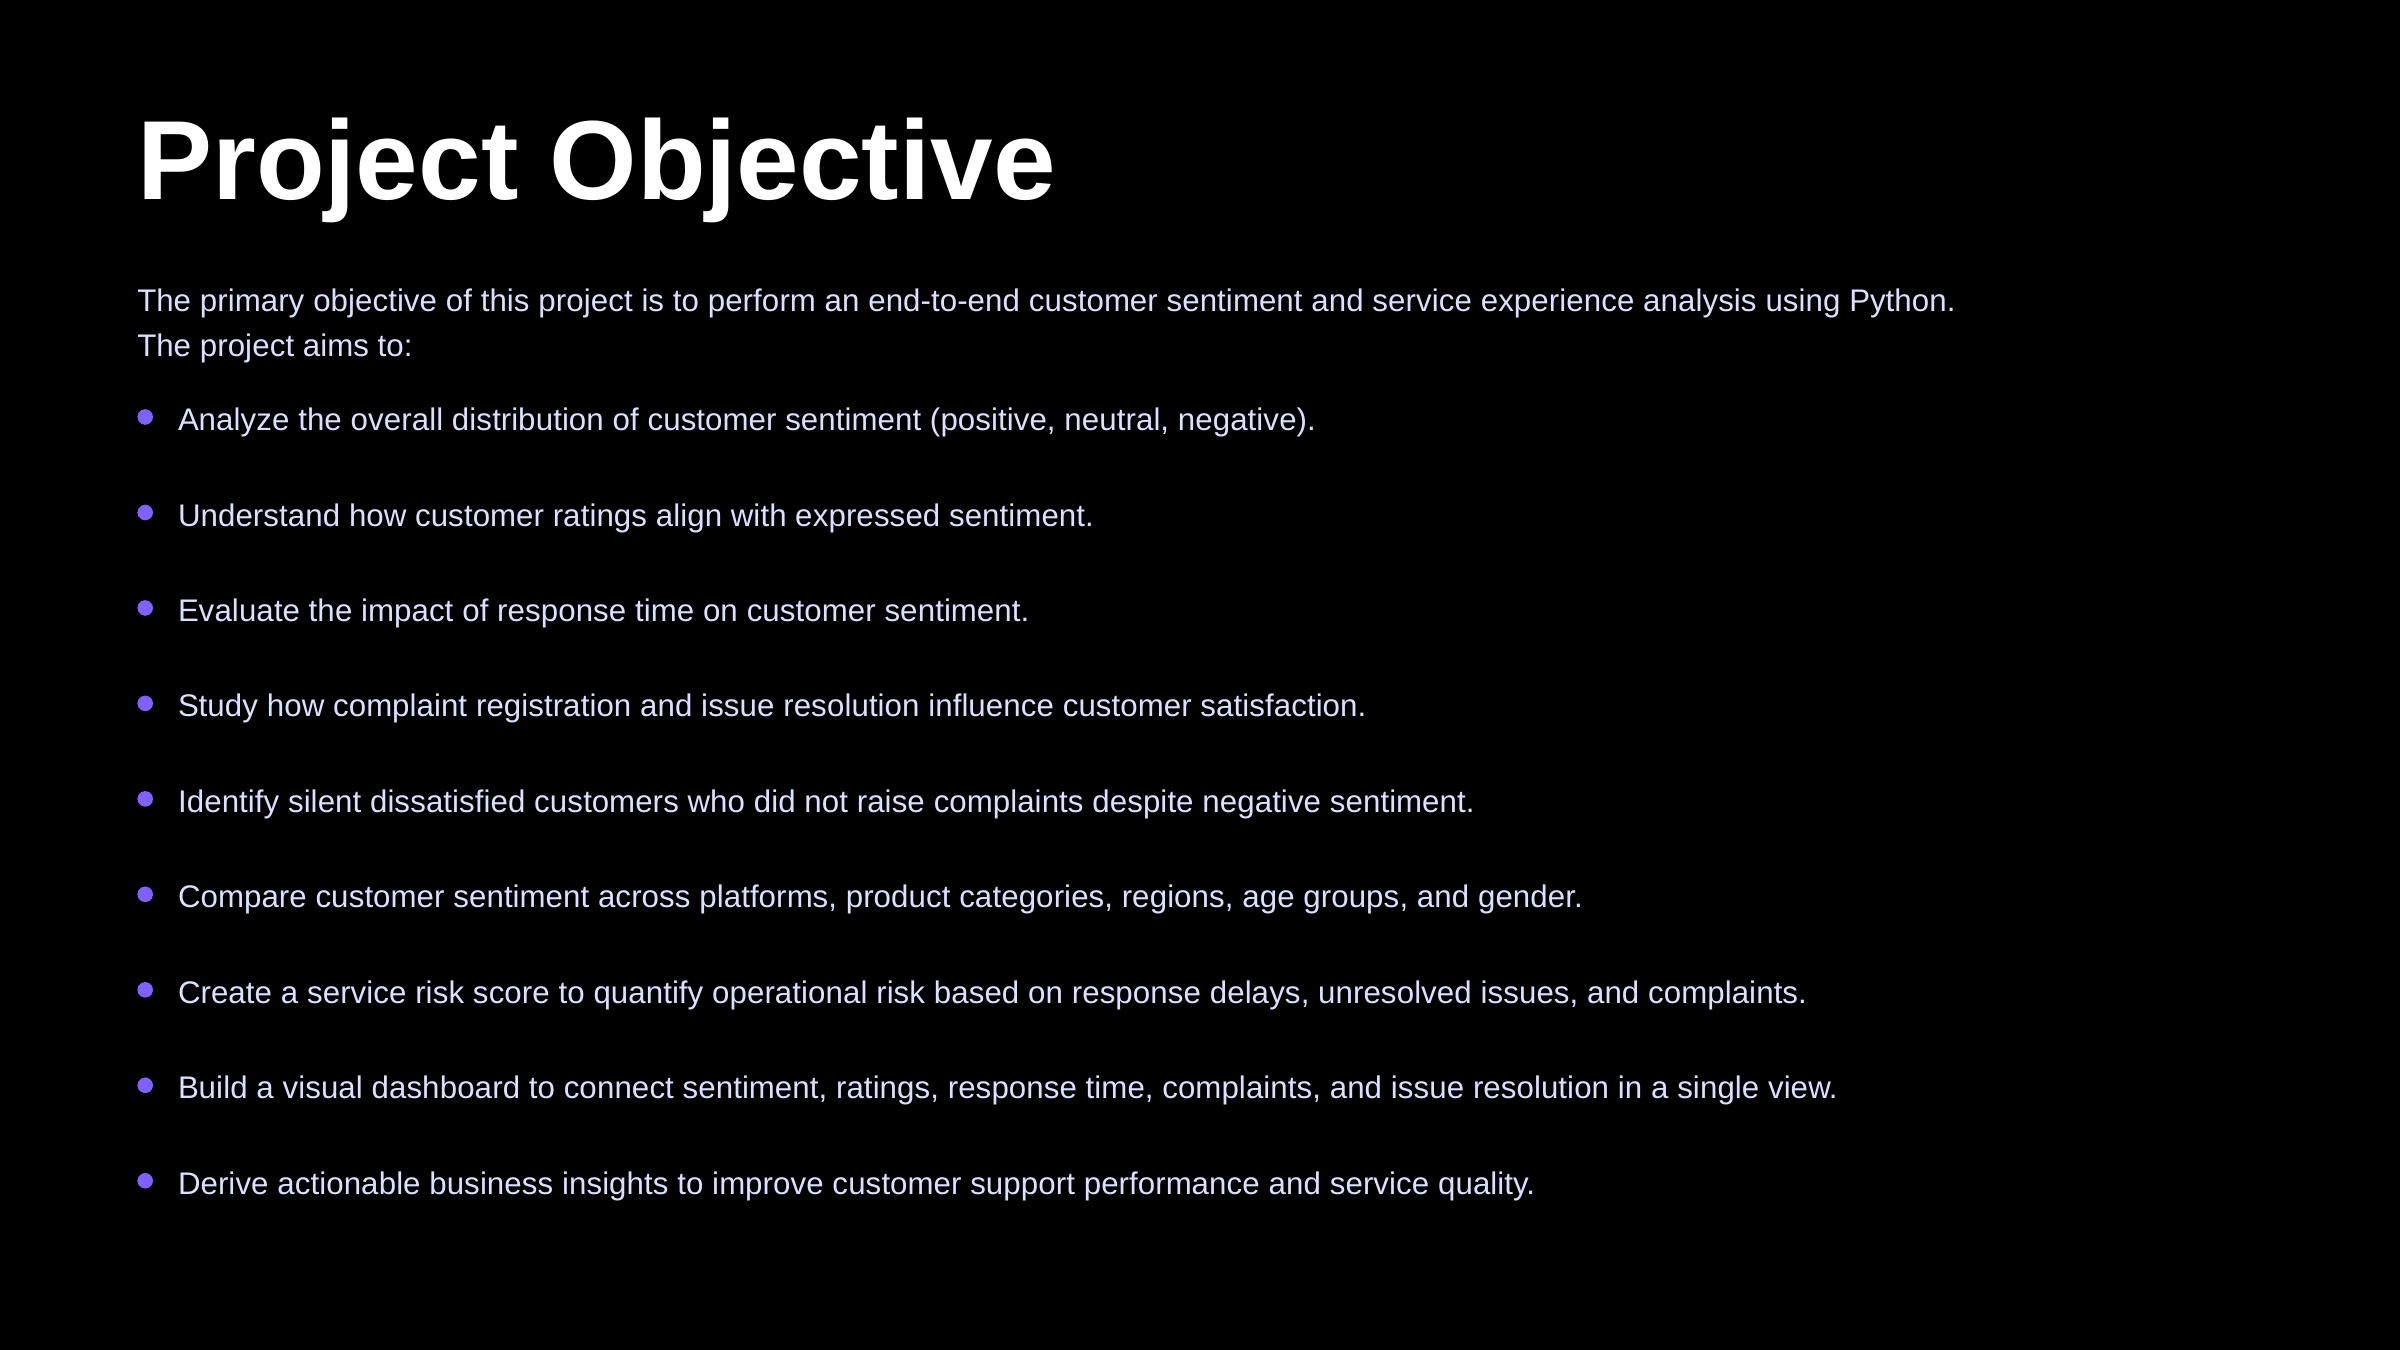

Project Objective
The primary objective of this project is to perform an end-to-end customer sentiment and service experience analysis using Python.
The project aims to:
Analyze the overall distribution of customer sentiment (positive, neutral, negative).

Understand how customer ratings align with expressed sentiment.

Evaluate the impact of response time on customer sentiment.

Study how complaint registration and issue resolution influence customer satisfaction.

Identify silent dissatisfied customers who did not raise complaints despite negative sentiment.

Compare customer sentiment across platforms, product categories, regions, age groups, and gender.

Create a service risk score to quantify operational risk based on response delays, unresolved issues, and complaints.

Build a visual dashboard to connect sentiment, ratings, response time, complaints, and issue resolution in a single view.

Derive actionable business insights to improve customer support performance and service quality.